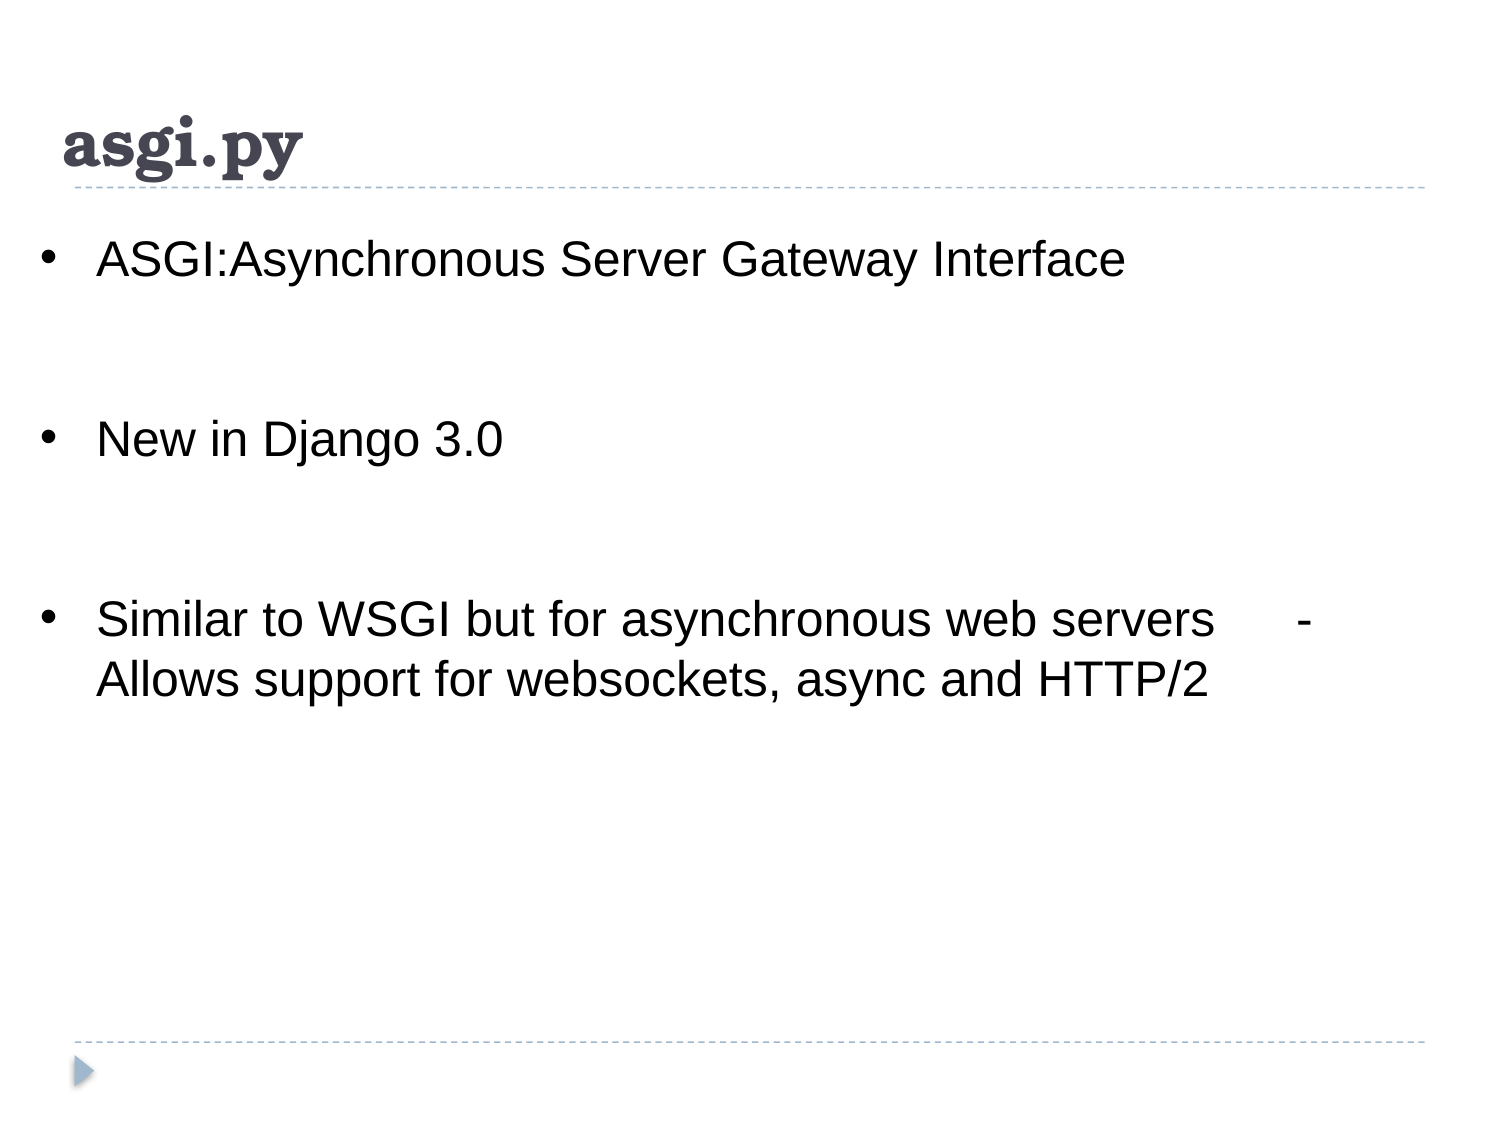

# asgi.py
ASGI:Asynchronous Server Gateway Interface

New in Django 3.0

Similar to WSGI but for asynchronous web servers  	-Allows support for websockets, async and HTTP/2